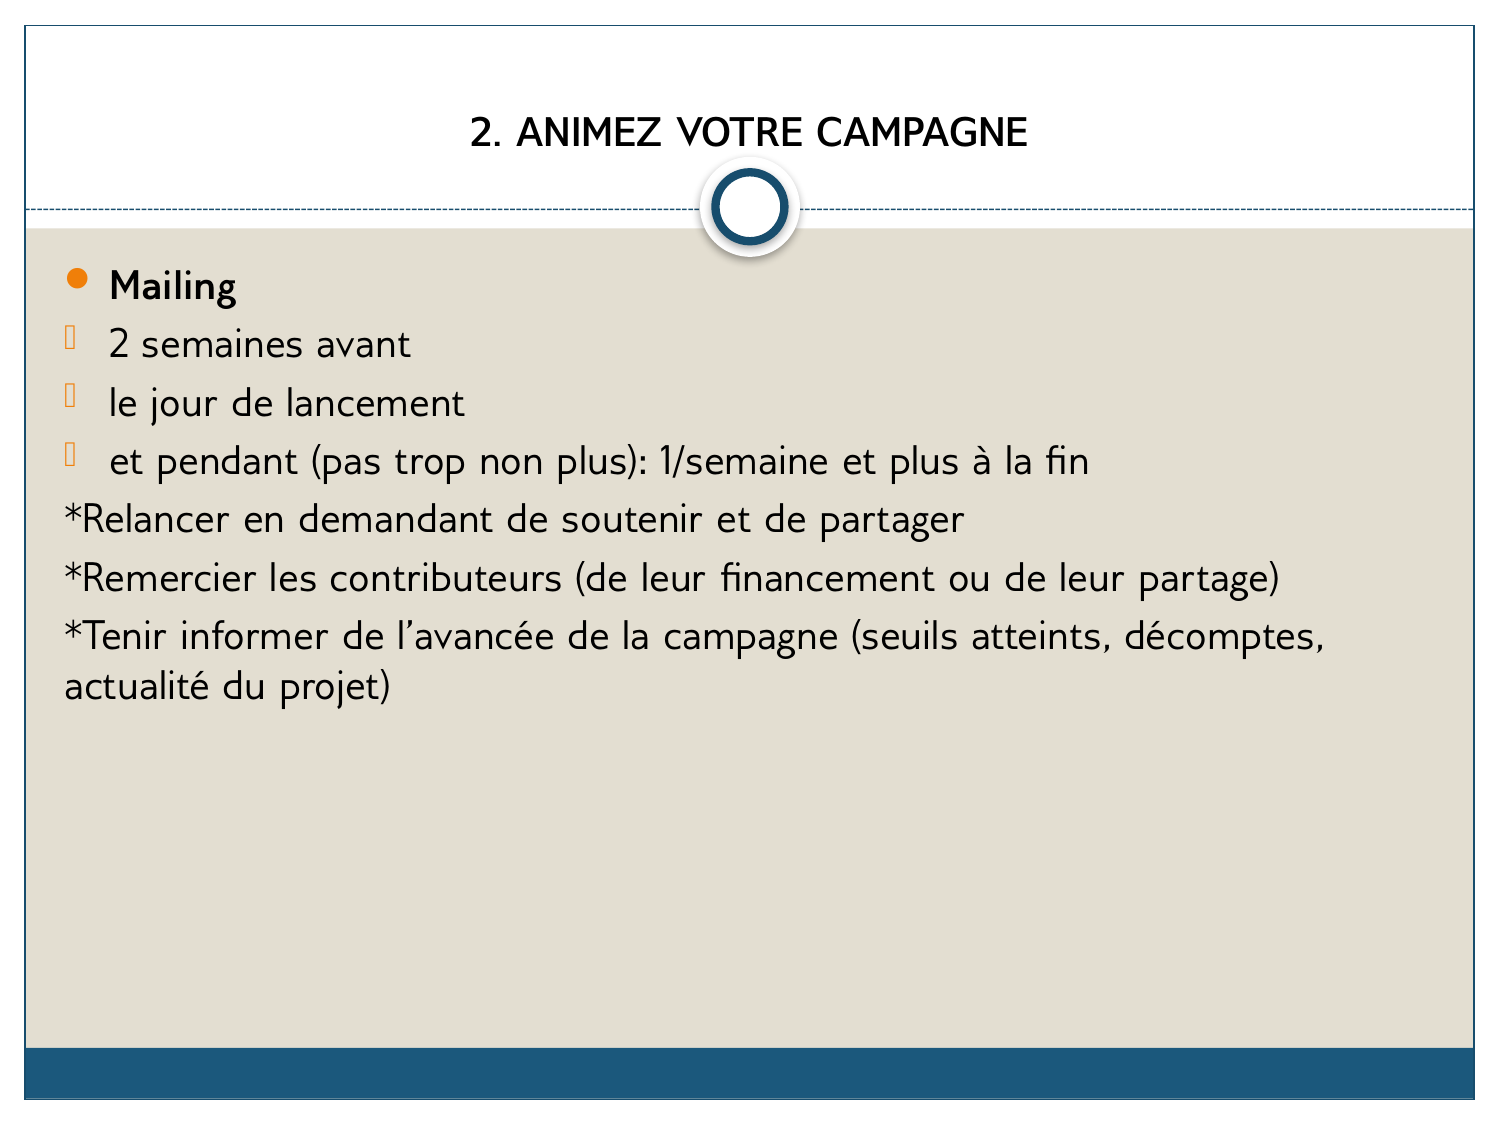

# 2. ANIMEZ VOTRE CAMPAGNE
Mailing
2 semaines avant
le jour de lancement
et pendant (pas trop non plus): 1/semaine et plus à la fin
*Relancer en demandant de soutenir et de partager
*Remercier les contributeurs (de leur financement ou de leur partage)
*Tenir informer de l’avancée de la campagne (seuils atteints, décomptes, actualité du projet)